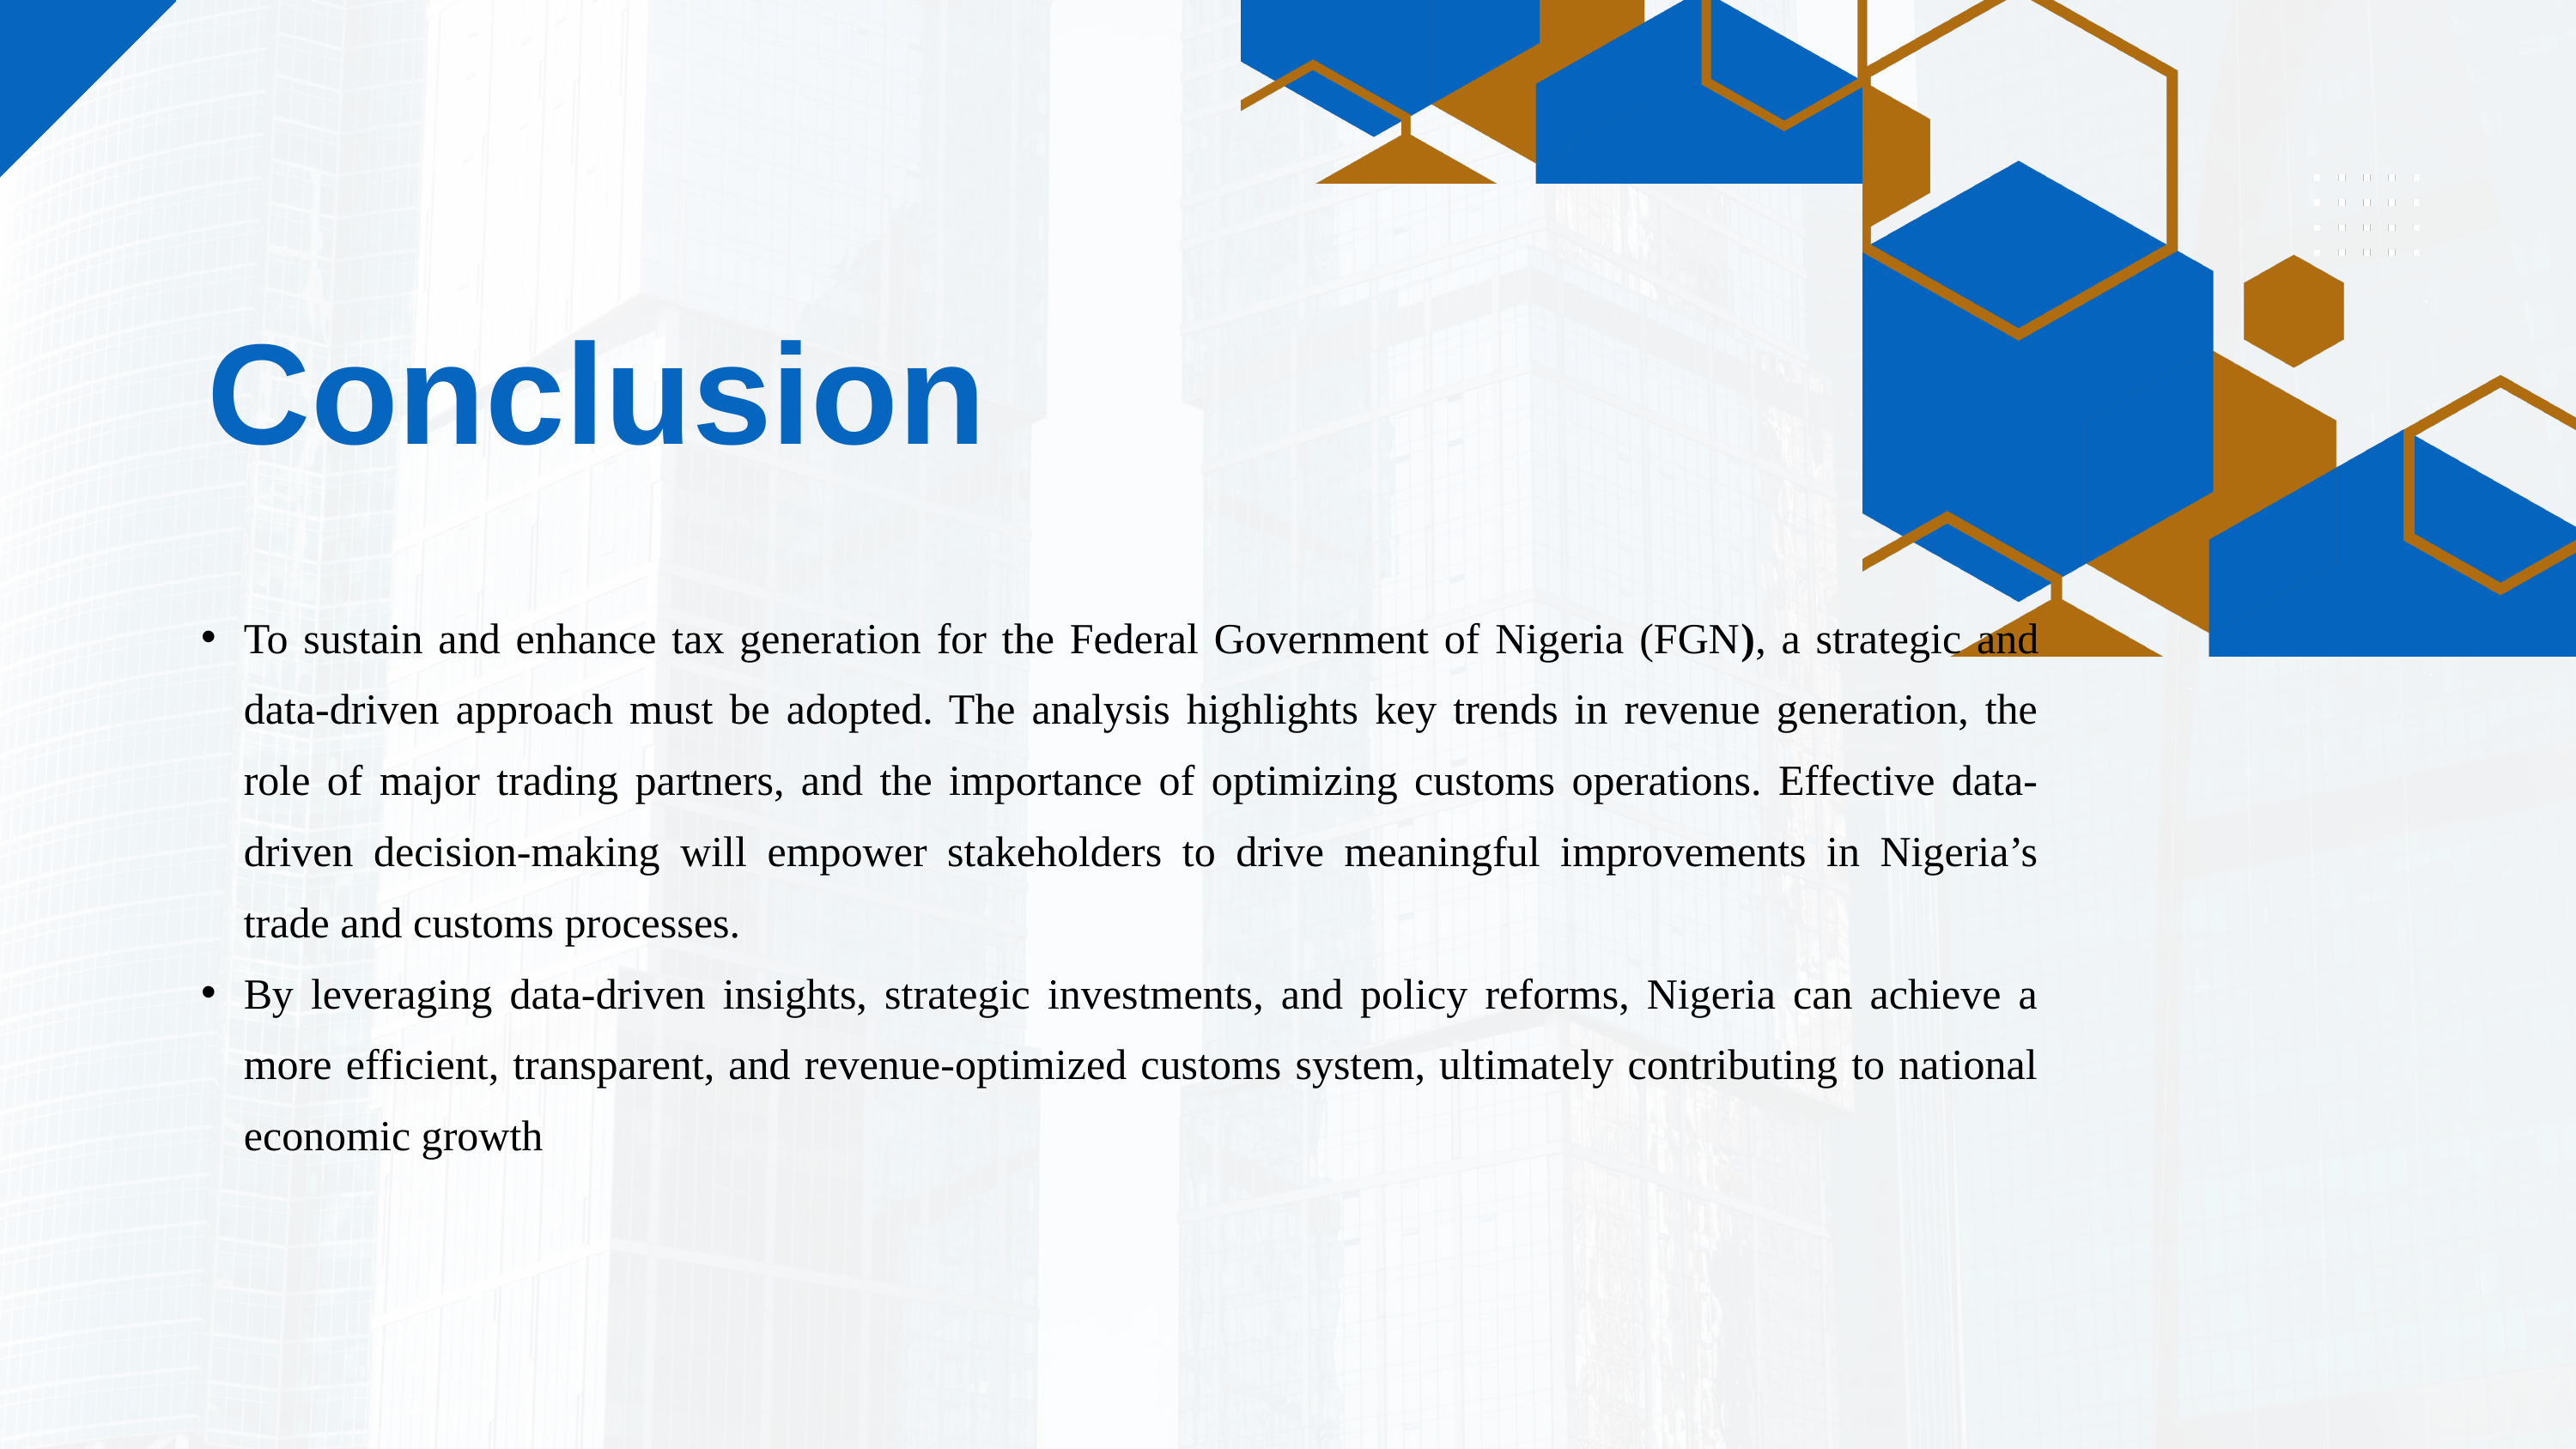

Conclusion

To sustain and enhance tax generation for the Federal Government of Nigeria (FGN), a strategic and data-driven approach must be adopted. The analysis highlights key trends in revenue generation, the role of major trading partners, and the importance of optimizing customs operations. Effective data-driven decision-making will empower stakeholders to drive meaningful improvements in Nigeria’s trade and customs processes.
By leveraging data-driven insights, strategic investments, and policy reforms, Nigeria can achieve a more efficient, transparent, and revenue-optimized customs system, ultimately contributing to national economic growth